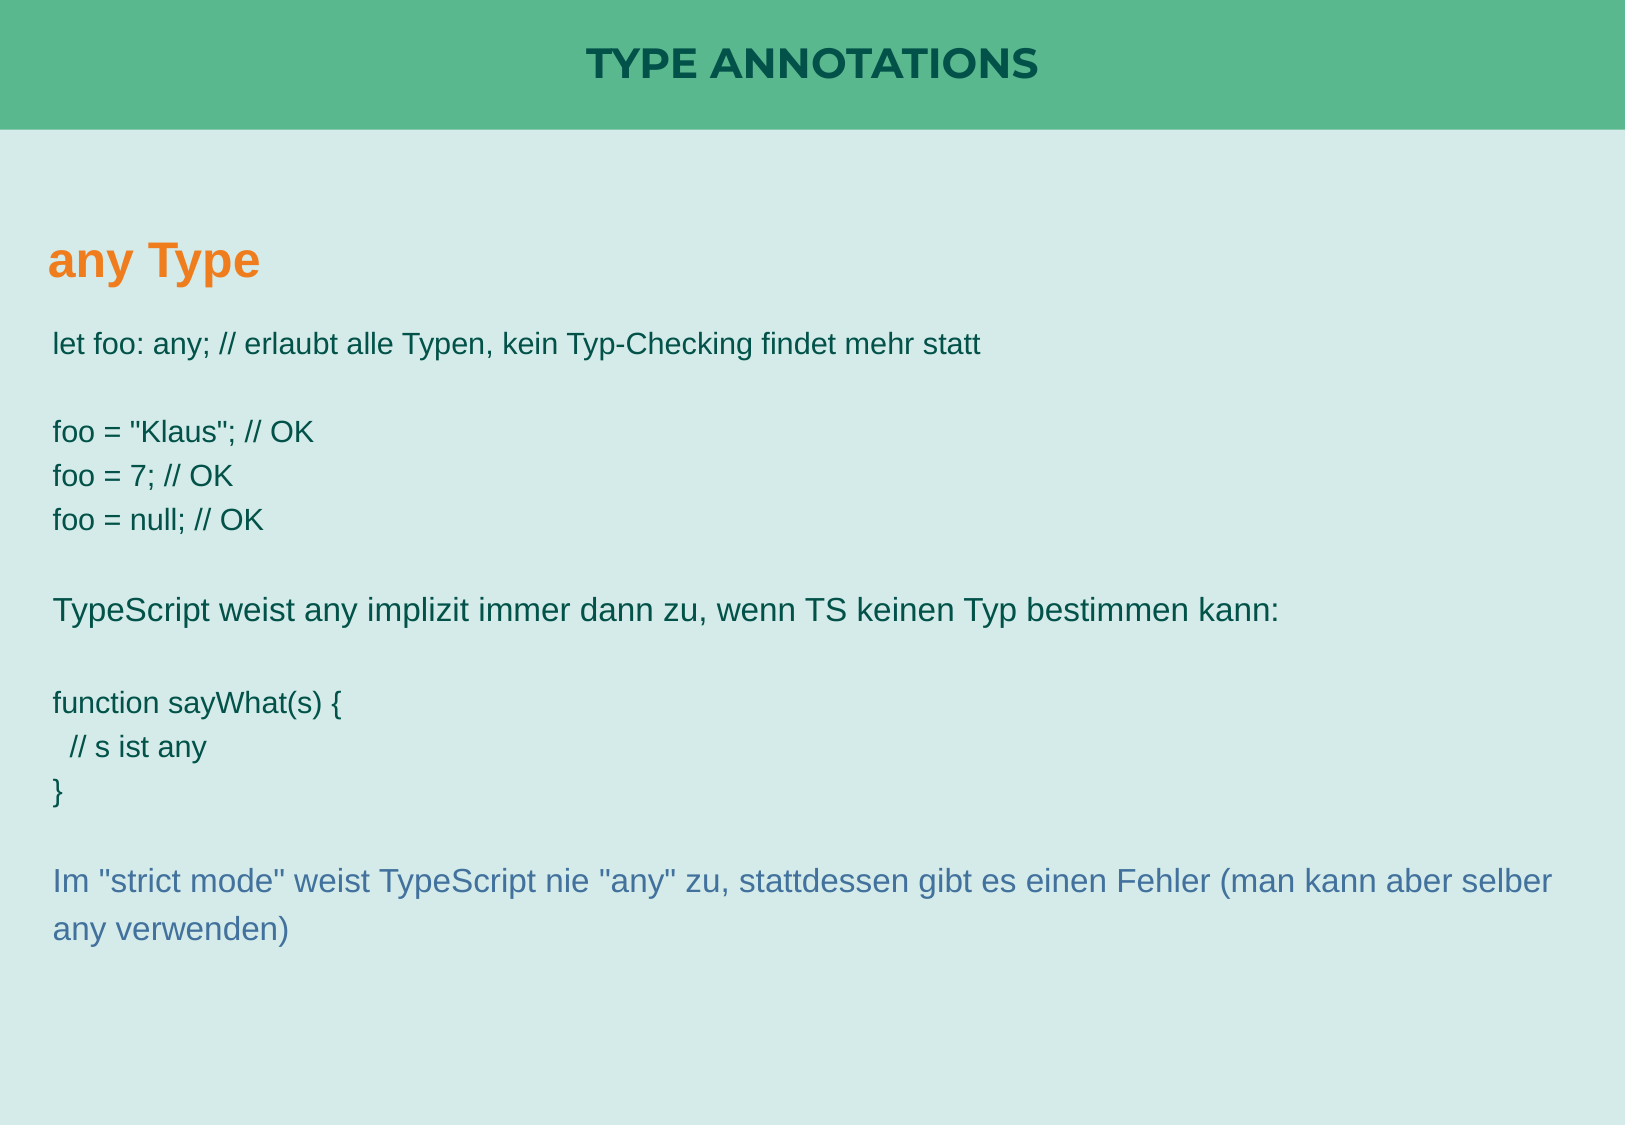

# Type annotations
any Type
let foo: any; // erlaubt alle Typen, kein Typ-Checking findet mehr statt

foo = "Klaus"; // OK
foo = 7; // OK
foo = null; // OK

TypeScript weist any implizit immer dann zu, wenn TS keinen Typ bestimmen kann:

function sayWhat(s) {
  // s ist any
}

Im "strict mode" weist TypeScript nie "any" zu, stattdessen gibt es einen Fehler (man kann aber selber any verwenden)